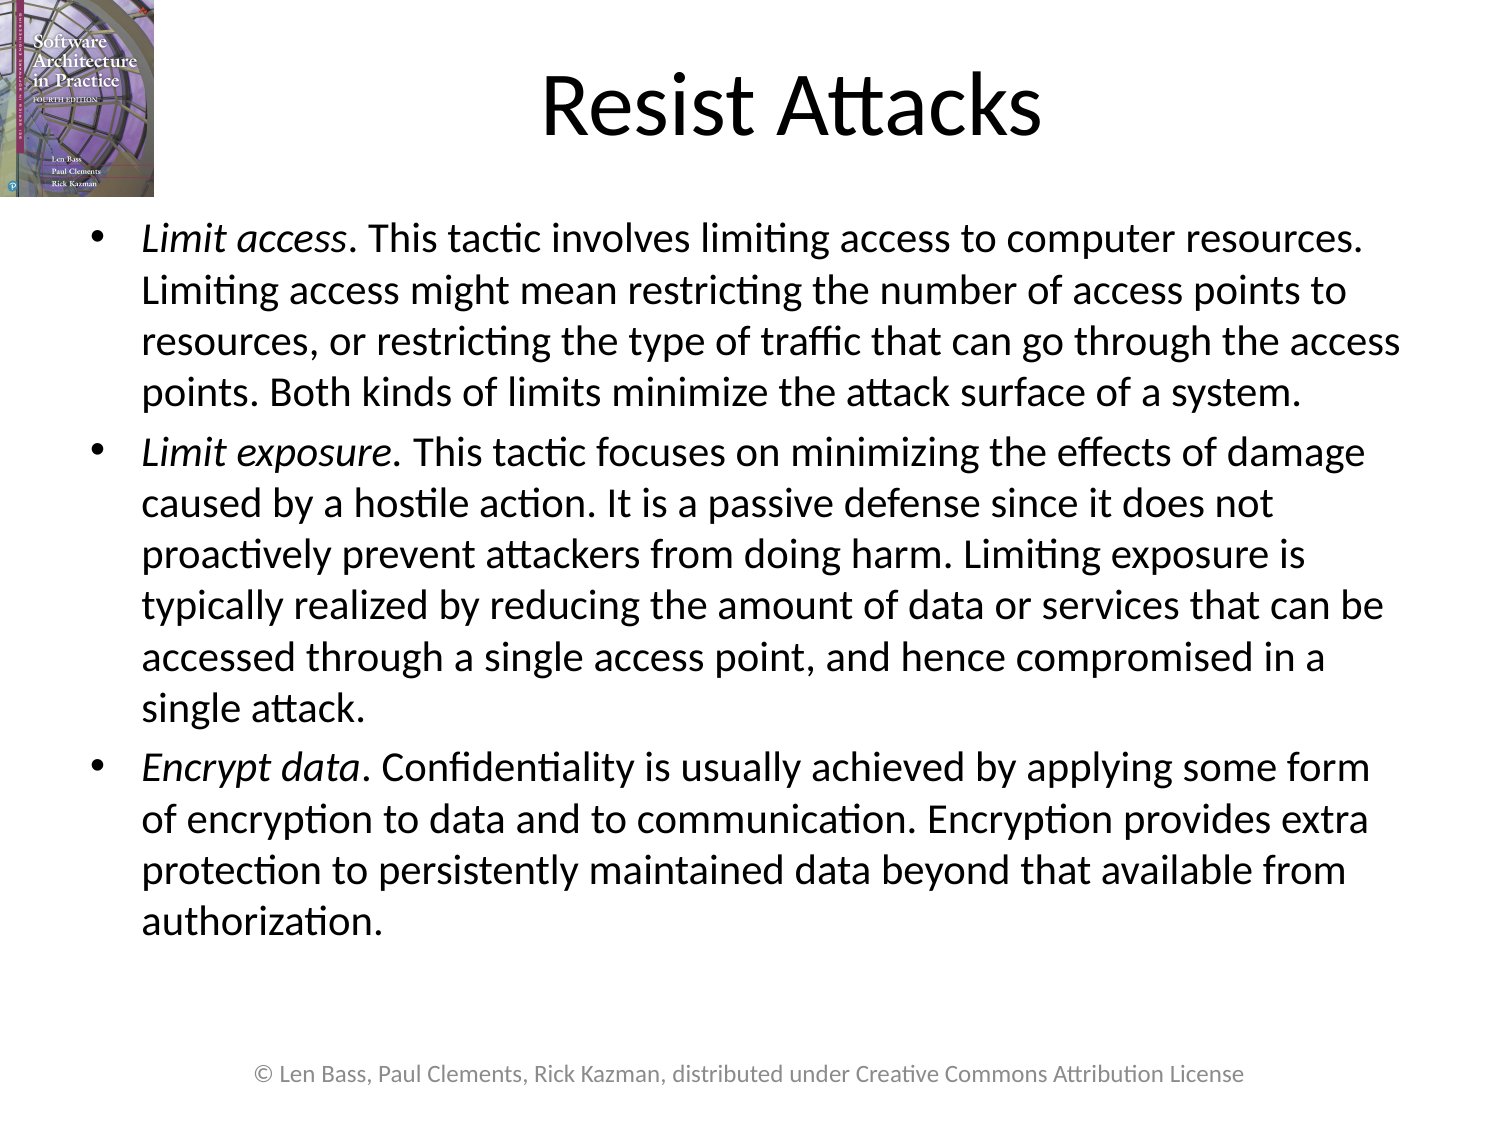

# Resist Attacks
Limit access. This tactic involves limiting access to computer resources. Limiting access might mean restricting the number of access points to resources, or restricting the type of traffic that can go through the access points. Both kinds of limits minimize the attack surface of a system.
Limit exposure. This tactic focuses on minimizing the effects of damage caused by a hostile action. It is a passive defense since it does not proactively prevent attackers from doing harm. Limiting exposure is typically realized by reducing the amount of data or services that can be accessed through a single access point, and hence compromised in a single attack.
Encrypt data. Confidentiality is usually achieved by applying some form of encryption to data and to communication. Encryption provides extra protection to persistently maintained data beyond that available from authorization.
© Len Bass, Paul Clements, Rick Kazman, distributed under Creative Commons Attribution License